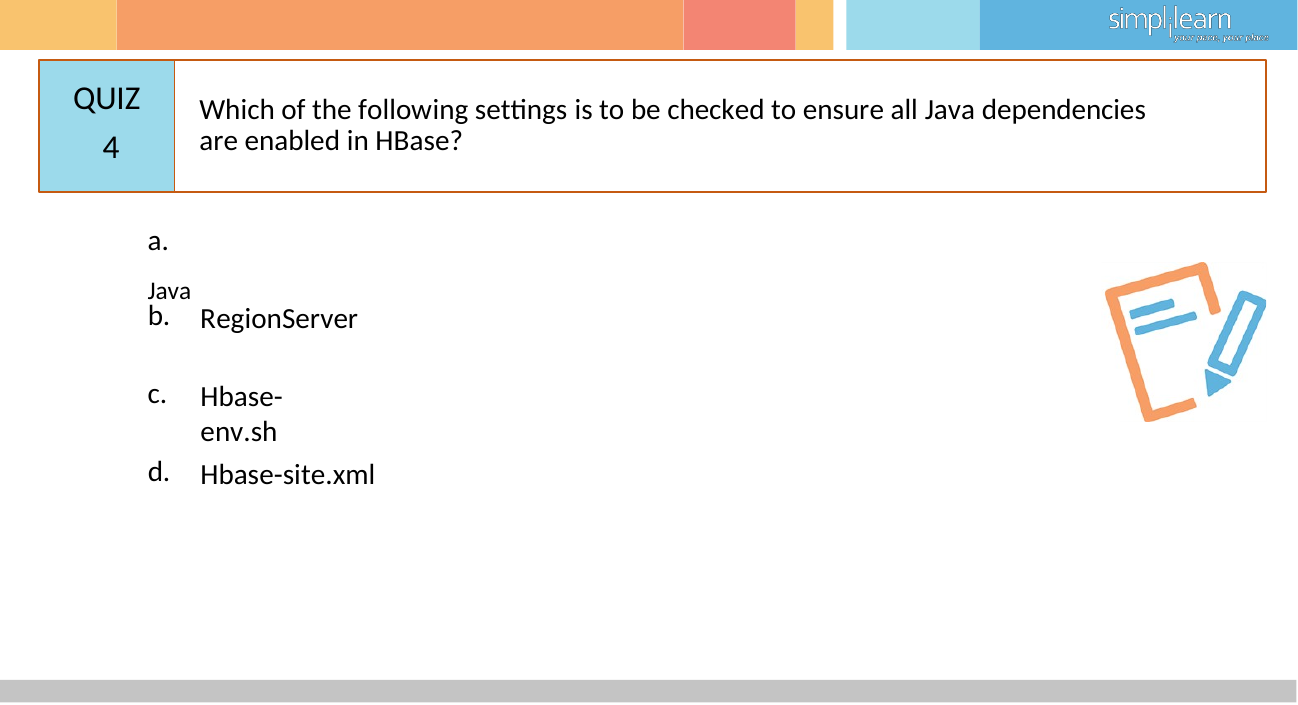

# QUIZ
Which of the following settings is to be checked to ensure all Java dependencies are enabled in HBase?
4

a.	Java

b.
RegionServer
c.
Hbase-env.sh
d.
Hbase-site.xml